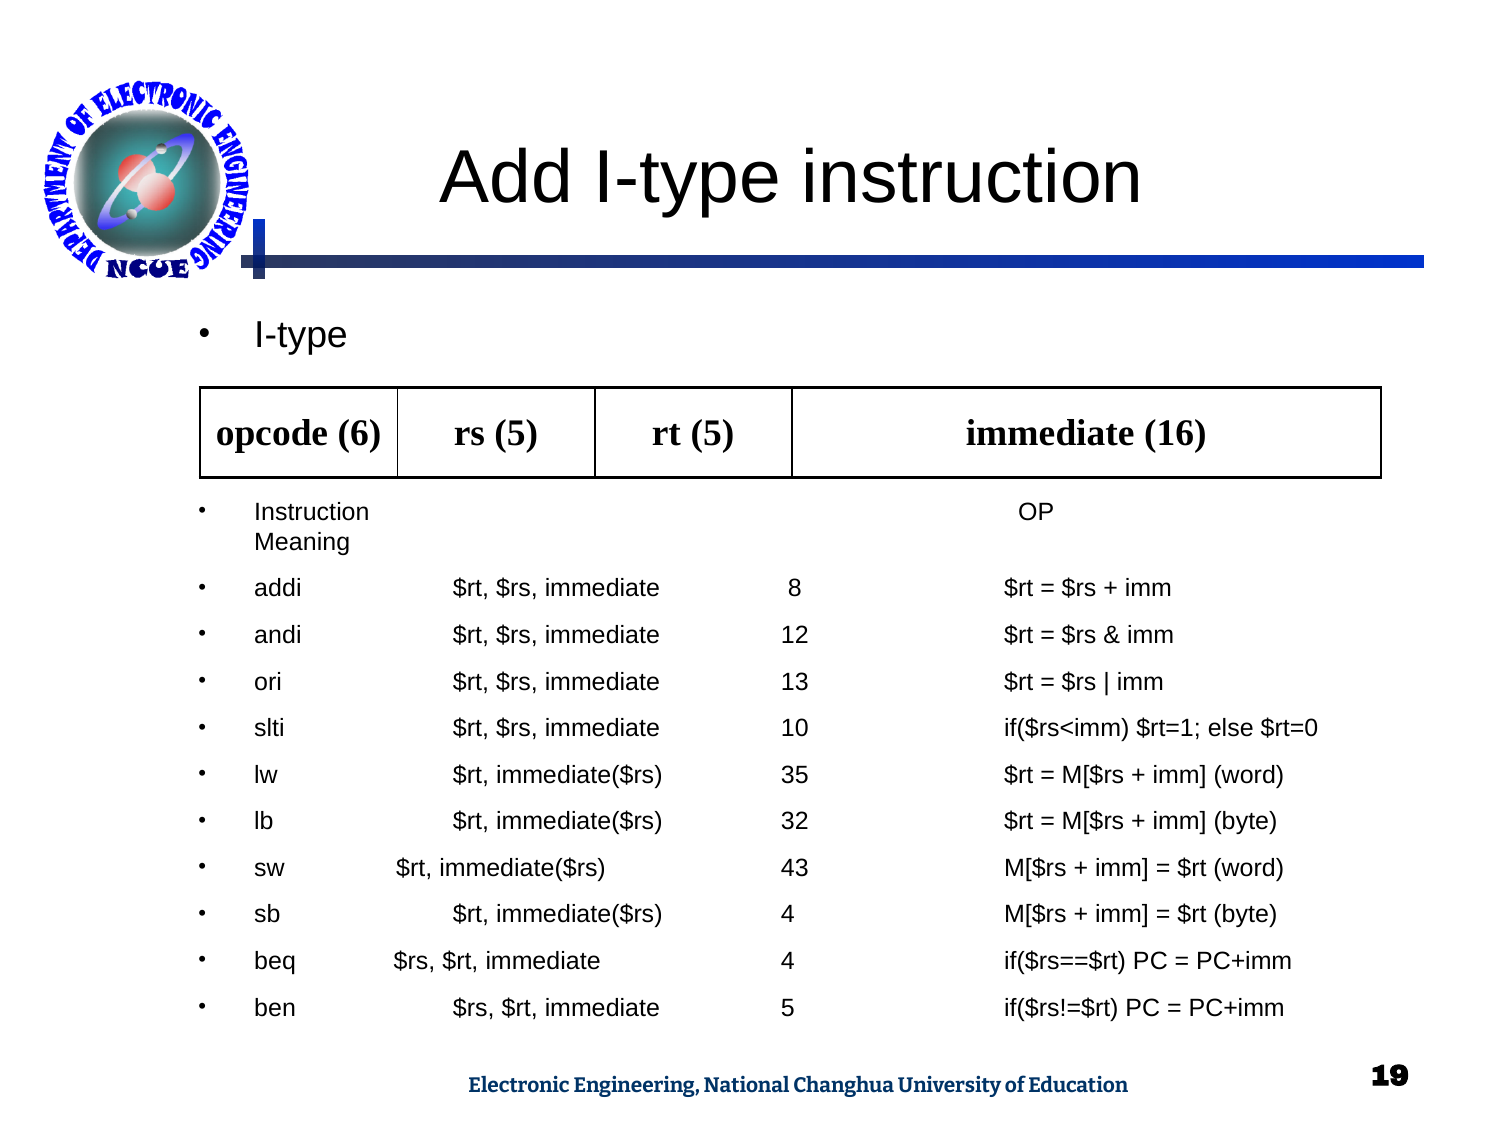

# Add I-type instruction
I-type

Instruction		         			  OP		Meaning
addi	       $rt, $rs, immediate	            8		$rt = $rs + imm
andi	       $rt, $rs, immediate 	           12		$rt = $rs & imm
ori	       $rt, $rs, immediate  	           13		$rt = $rs | imm
slti	       $rt, $rs, immediate	           10		if($rs<imm) $rt=1; else $rt=0
lw	       $rt, immediate($rs)  	           35		$rt = M[$rs + imm] (word)
lb 	       $rt, immediate($rs)	           32		$rt = M[$rs + imm] (byte)
sw                $rt, immediate($rs)	           43		M[$rs + imm] = $rt (word)
sb 	       $rt, immediate($rs)	           4		M[$rs + imm] = $rt (byte)
beq              $rs, $rt, immediate	           4		if($rs==$rt) PC = PC+imm
ben	       $rs, $rt, immediate	           5		if($rs!=$rt) PC = PC+imm

| opcode (6) | rs (5) | rt (5) | immediate (16) |
| --- | --- | --- | --- |
19
 Electronic Engineering, National Changhua University of Education